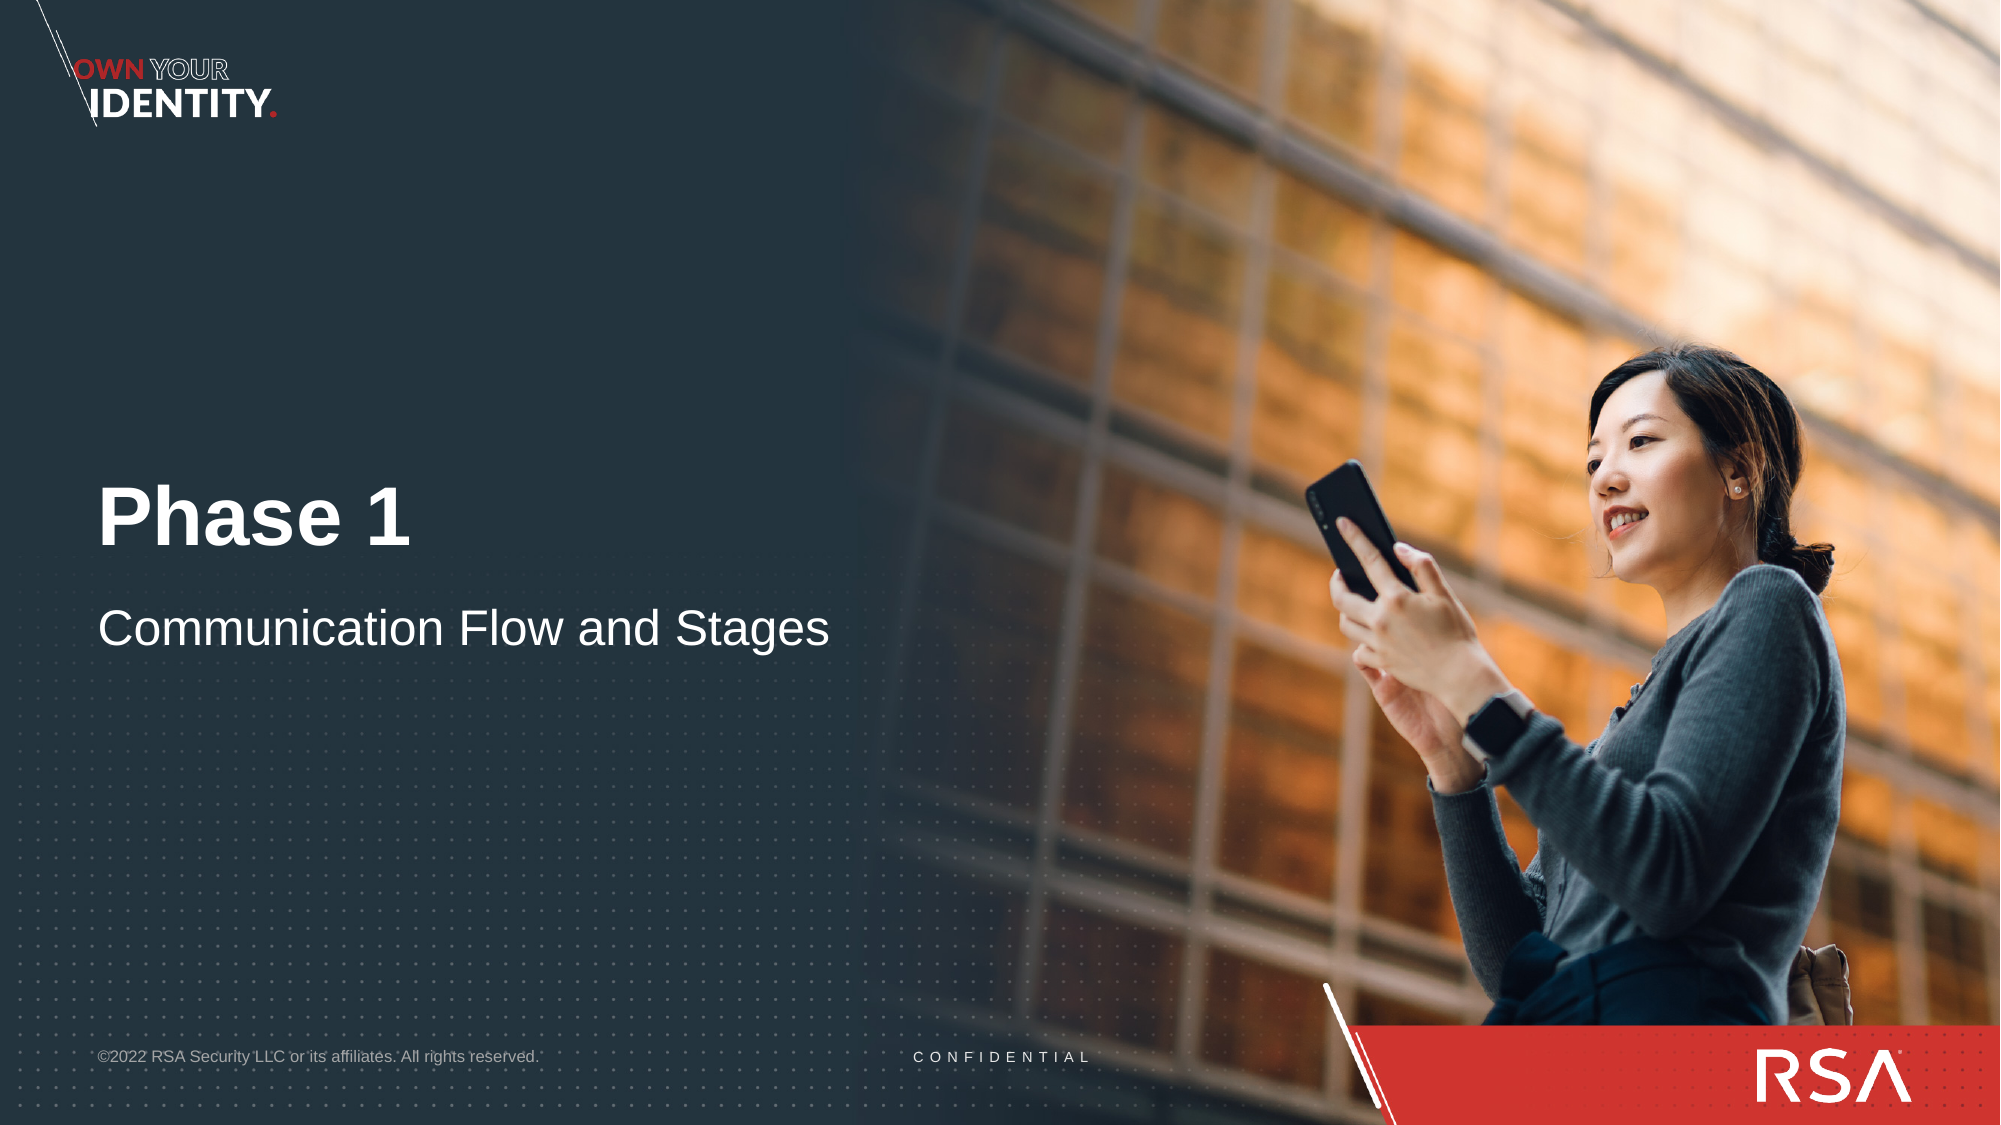

# Phase 1
Communication Flow and Stages
CONFIDENTIAL